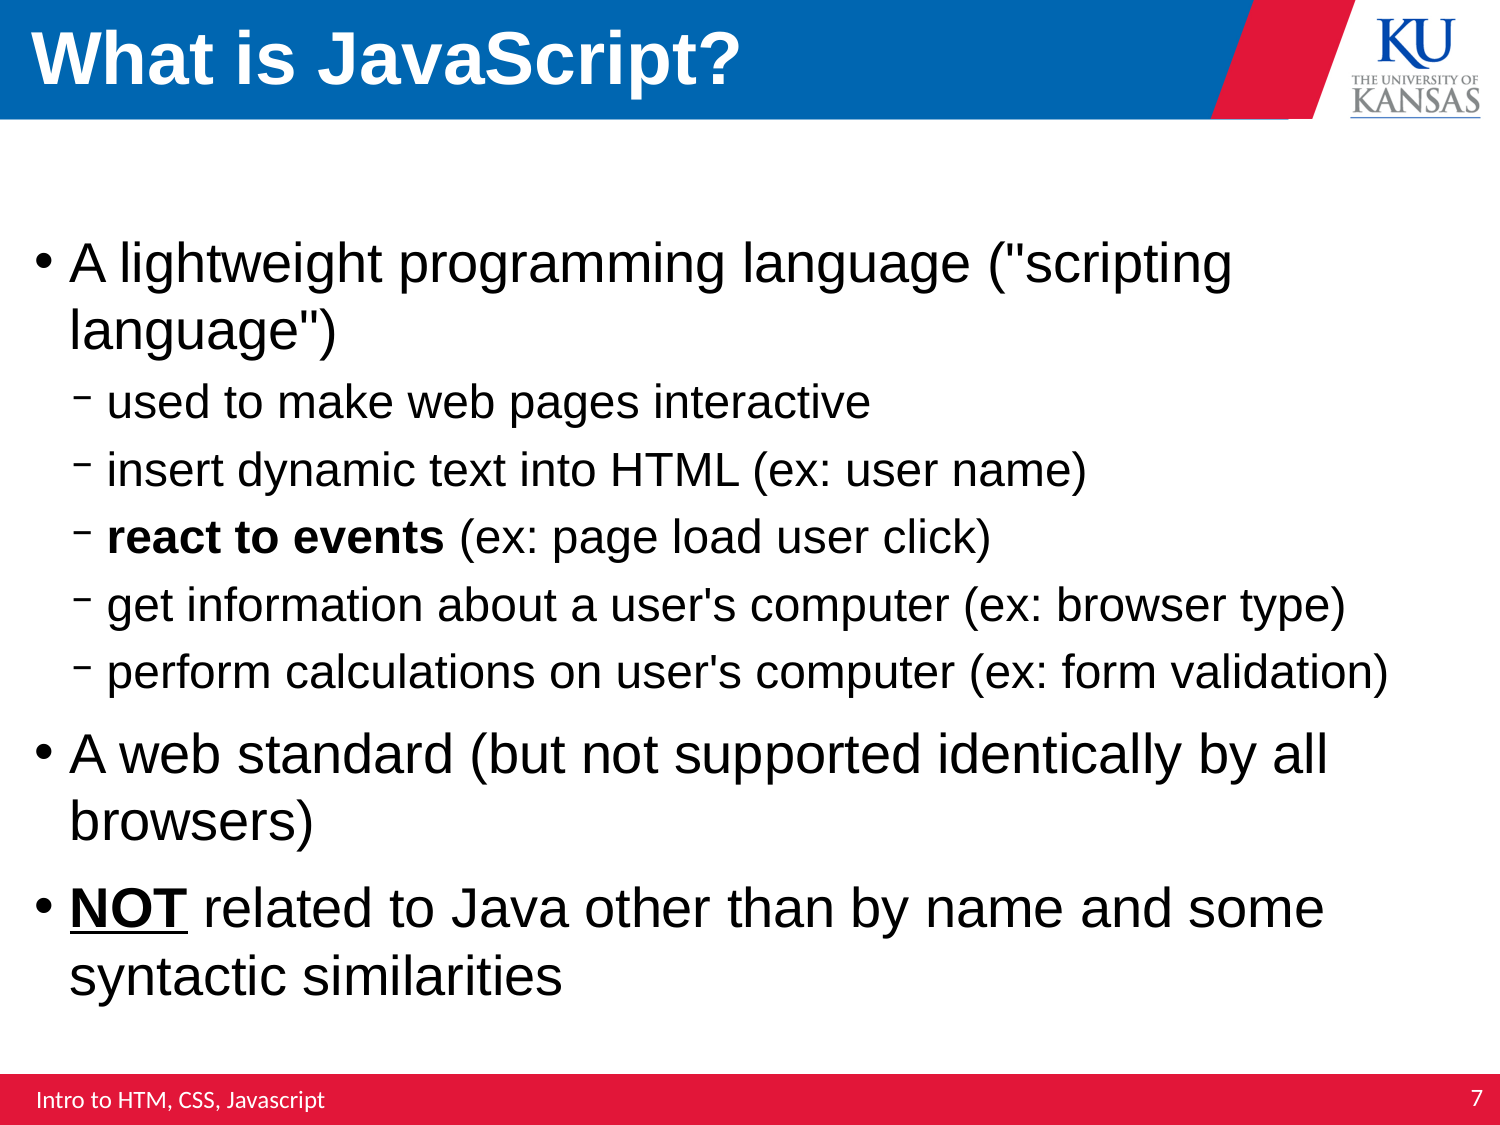

# What is JavaScript?
A lightweight programming language ("scripting language")
used to make web pages interactive
insert dynamic text into HTML (ex: user name)
react to events (ex: page load user click)
get information about a user's computer (ex: browser type)
perform calculations on user's computer (ex: form validation)
A web standard (but not supported identically by all browsers)
NOT related to Java other than by name and some syntactic similarities

7
Intro to HTM, CSS, Javascript